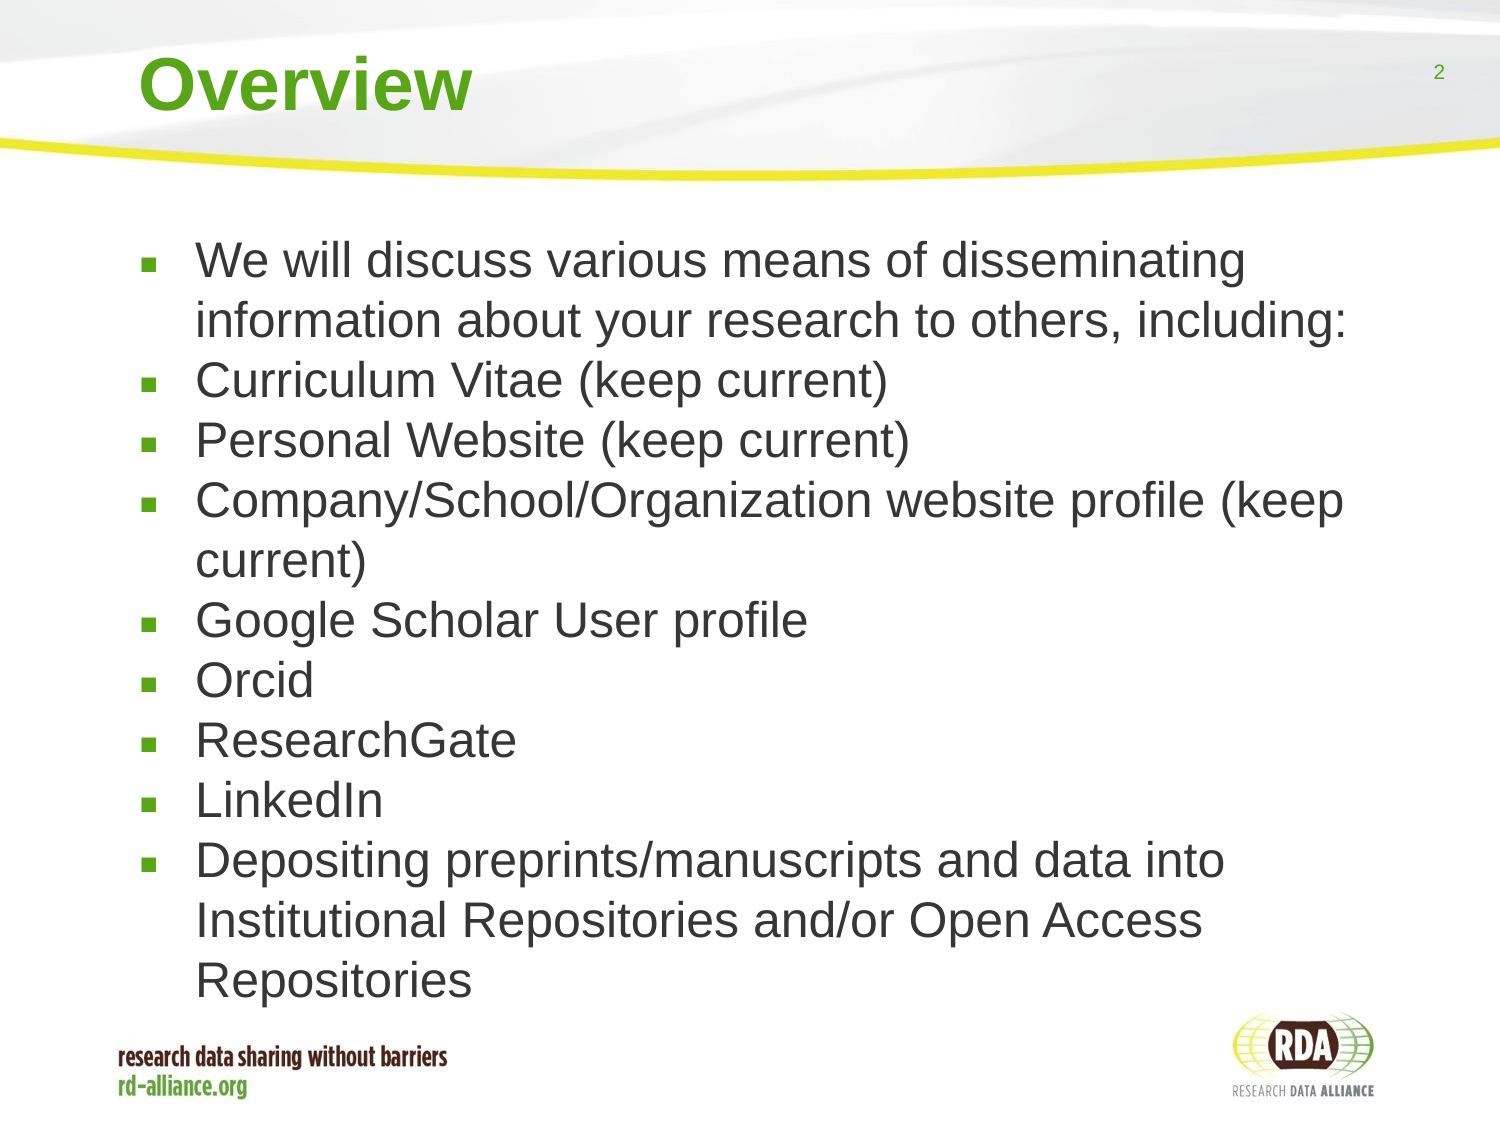

# Overview
We will discuss various means of disseminating information about your research to others, including:
Curriculum Vitae (keep current)
Personal Website (keep current)
Company/School/Organization website profile (keep current)
Google Scholar User profile
Orcid
ResearchGate
LinkedIn
Depositing preprints/manuscripts and data into Institutional Repositories and/or Open Access Repositories